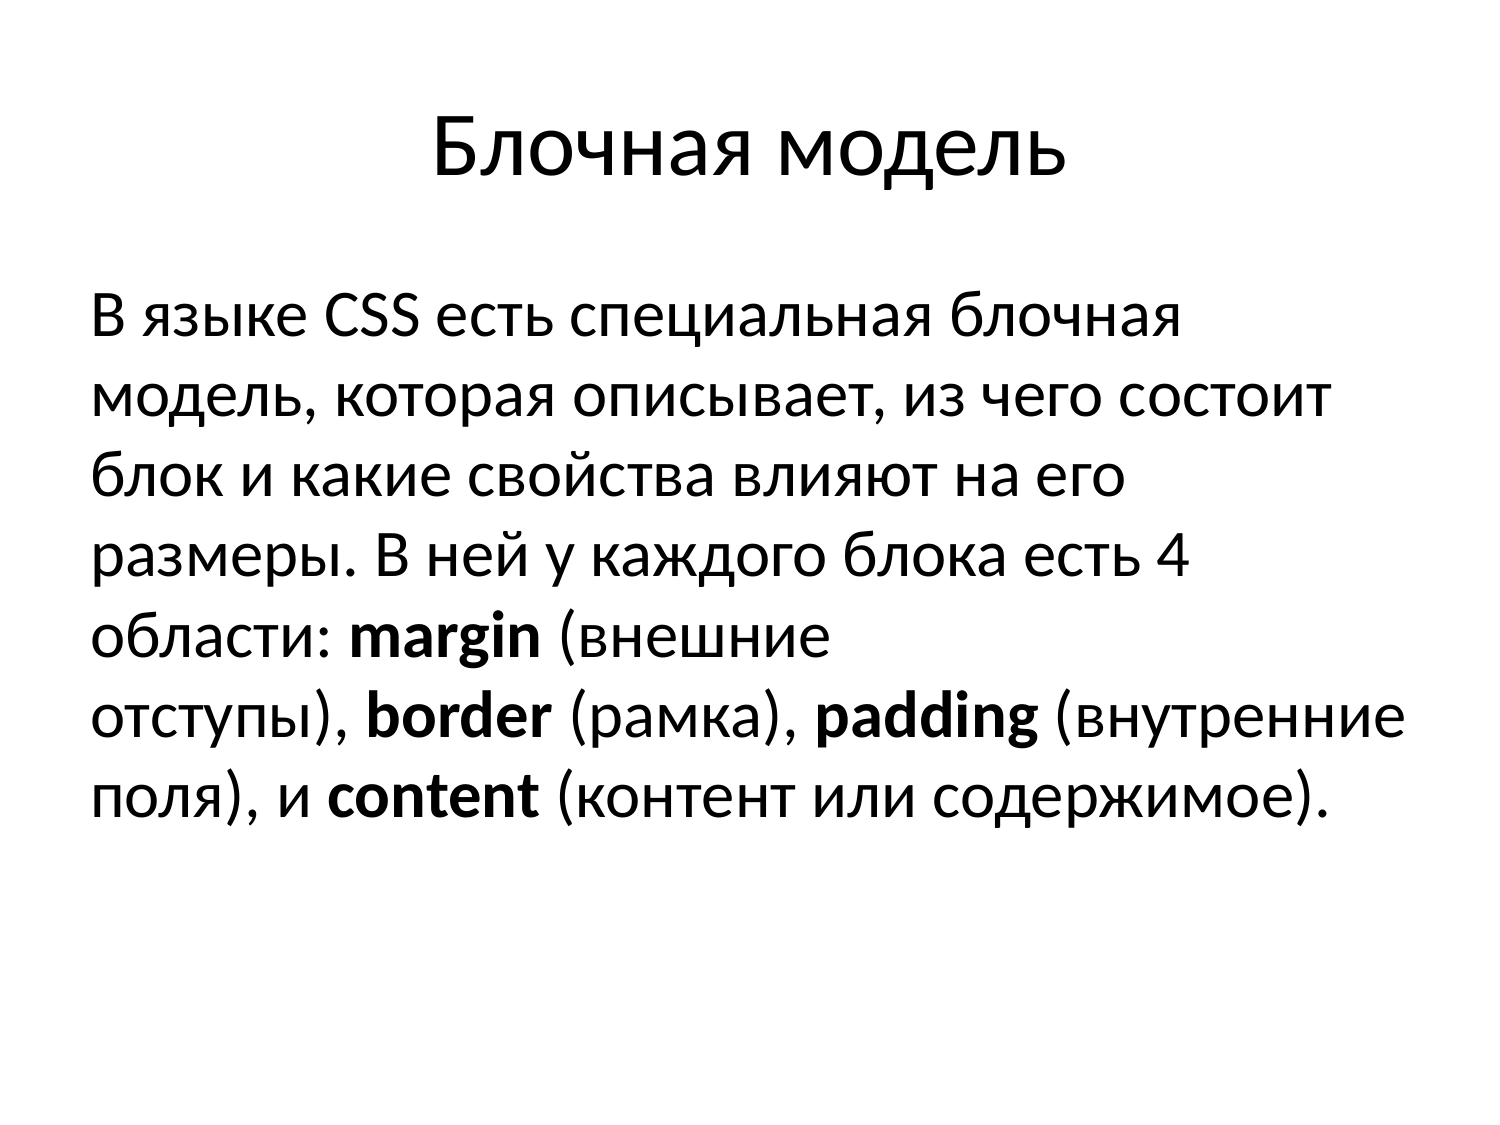

# Блочная модель
В языке CSS есть специальная блочная модель, которая описывает, из чего состоит блок и какие свойства влияют на его размеры. В ней у каждого блока есть 4 области: margin (внешние отступы), border (рамка), padding (внутренние поля), и content (контент или содержимое).